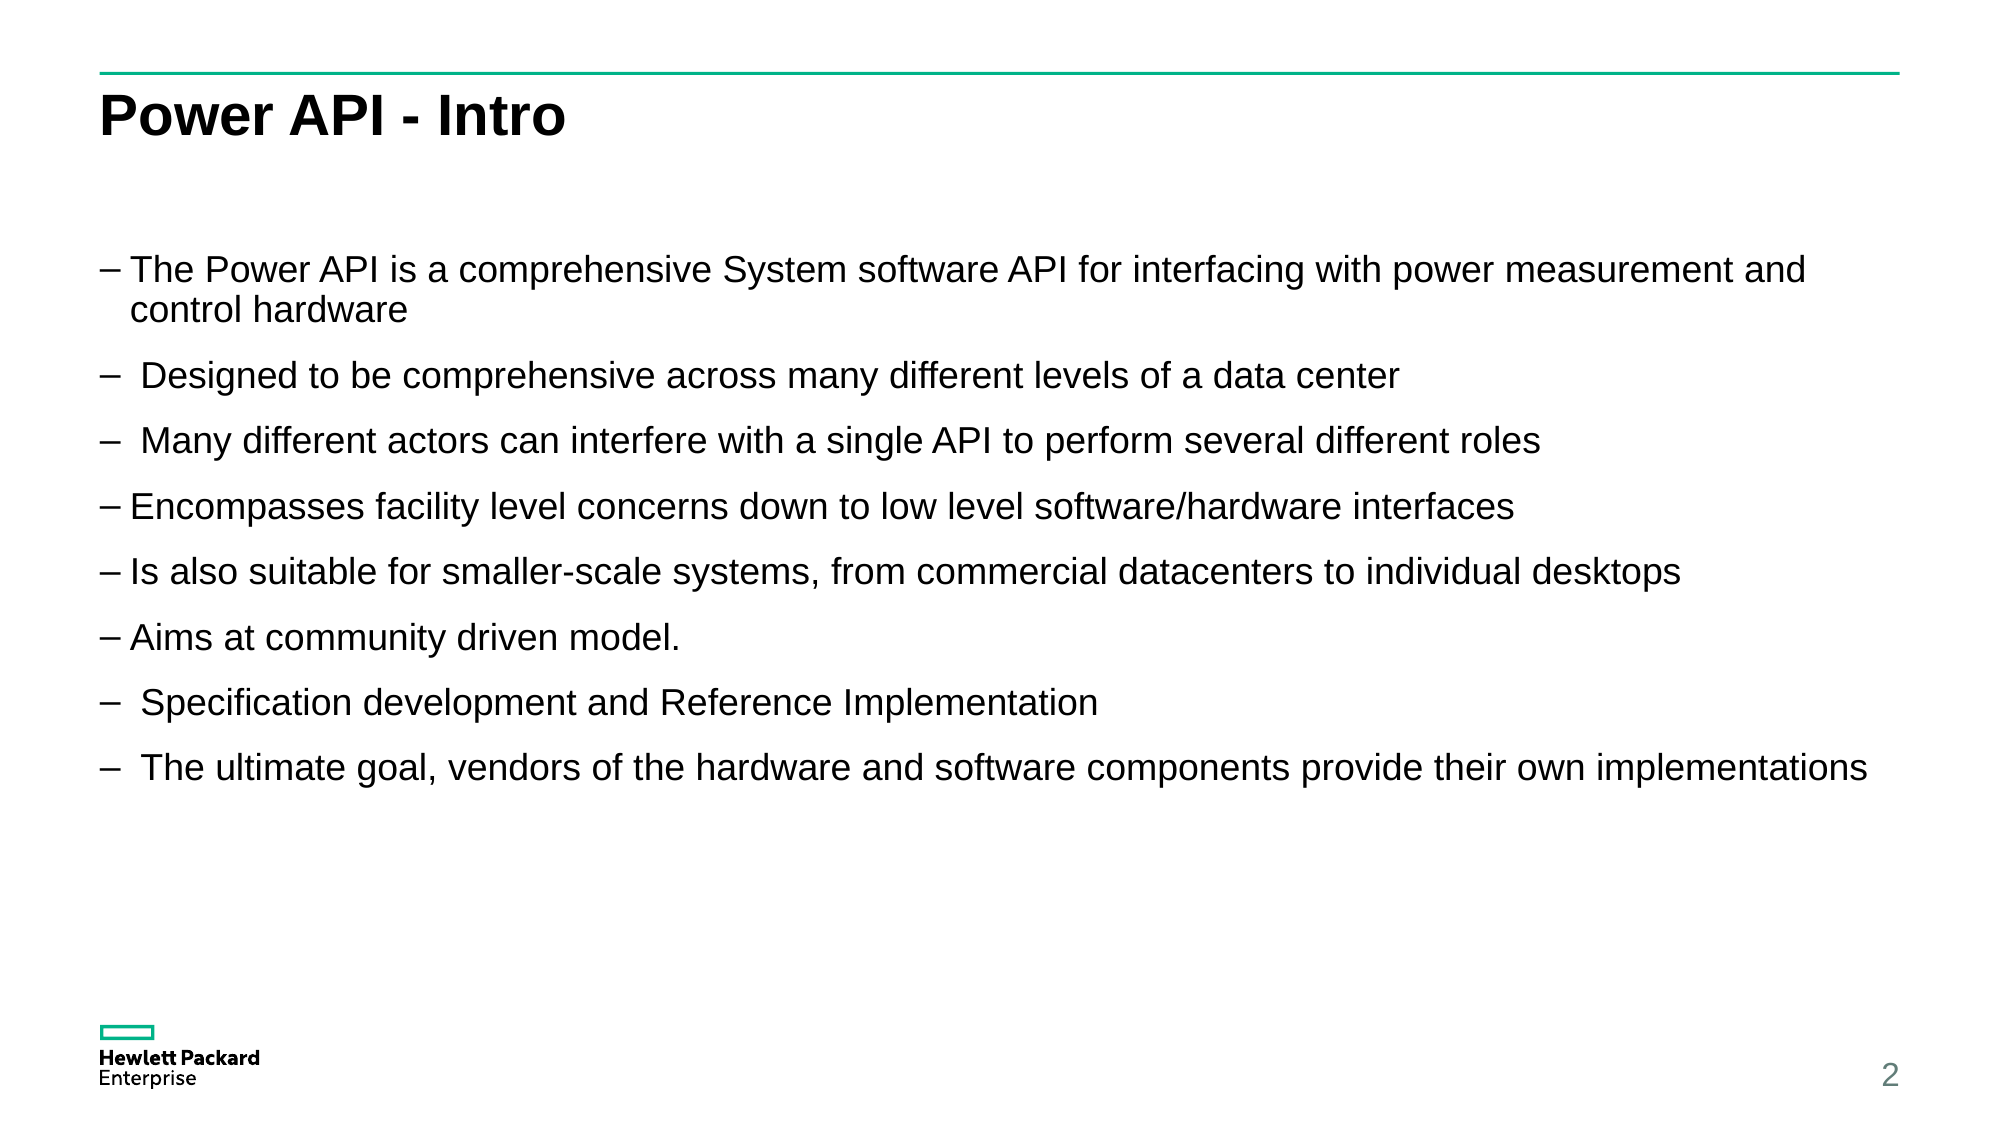

# Power API - Intro
The Power API is a comprehensive System software API for interfacing with power measurement and control hardware
 Designed to be comprehensive across many different levels of a data center
 Many different actors can interfere with a single API to perform several different roles
Encompasses facility level concerns down to low level software/hardware interfaces
Is also suitable for smaller-scale systems, from commercial datacenters to individual desktops
Aims at community driven model.
 Specification development and Reference Implementation
 The ultimate goal, vendors of the hardware and software components provide their own implementations
2